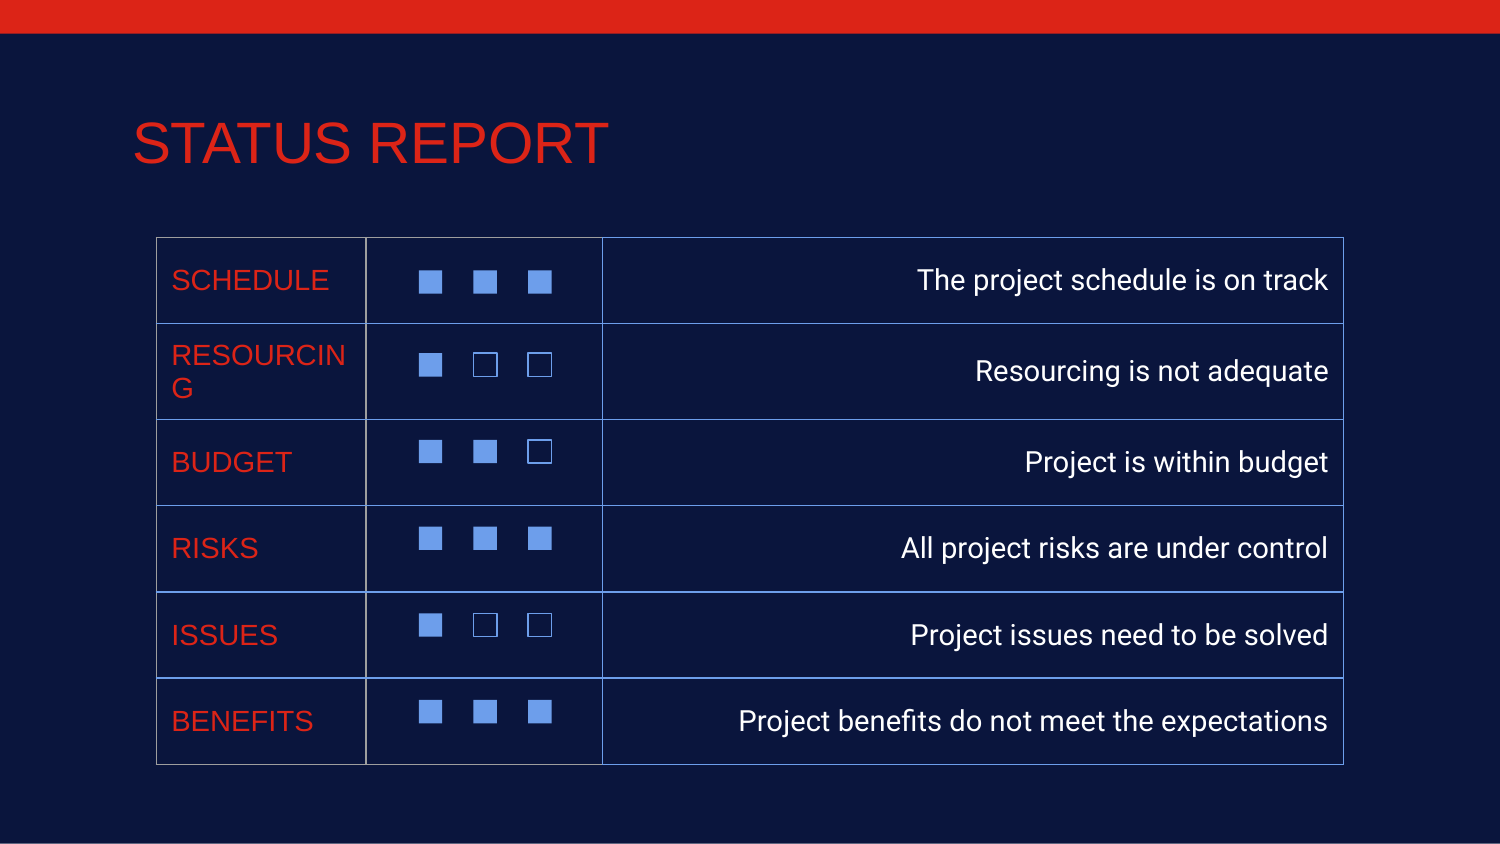

# STATUS REPORT
| SCHEDULE |  | The project schedule is on track |
| --- | --- | --- |
| RESOURCING |  | Resourcing is not adequate |
| BUDGET |  | Project is within budget |
| RISKS |  | All project risks are under control |
| ISSUES |  | Project issues need to be solved |
| BENEFITS |  | Project benefits do not meet the expectations |